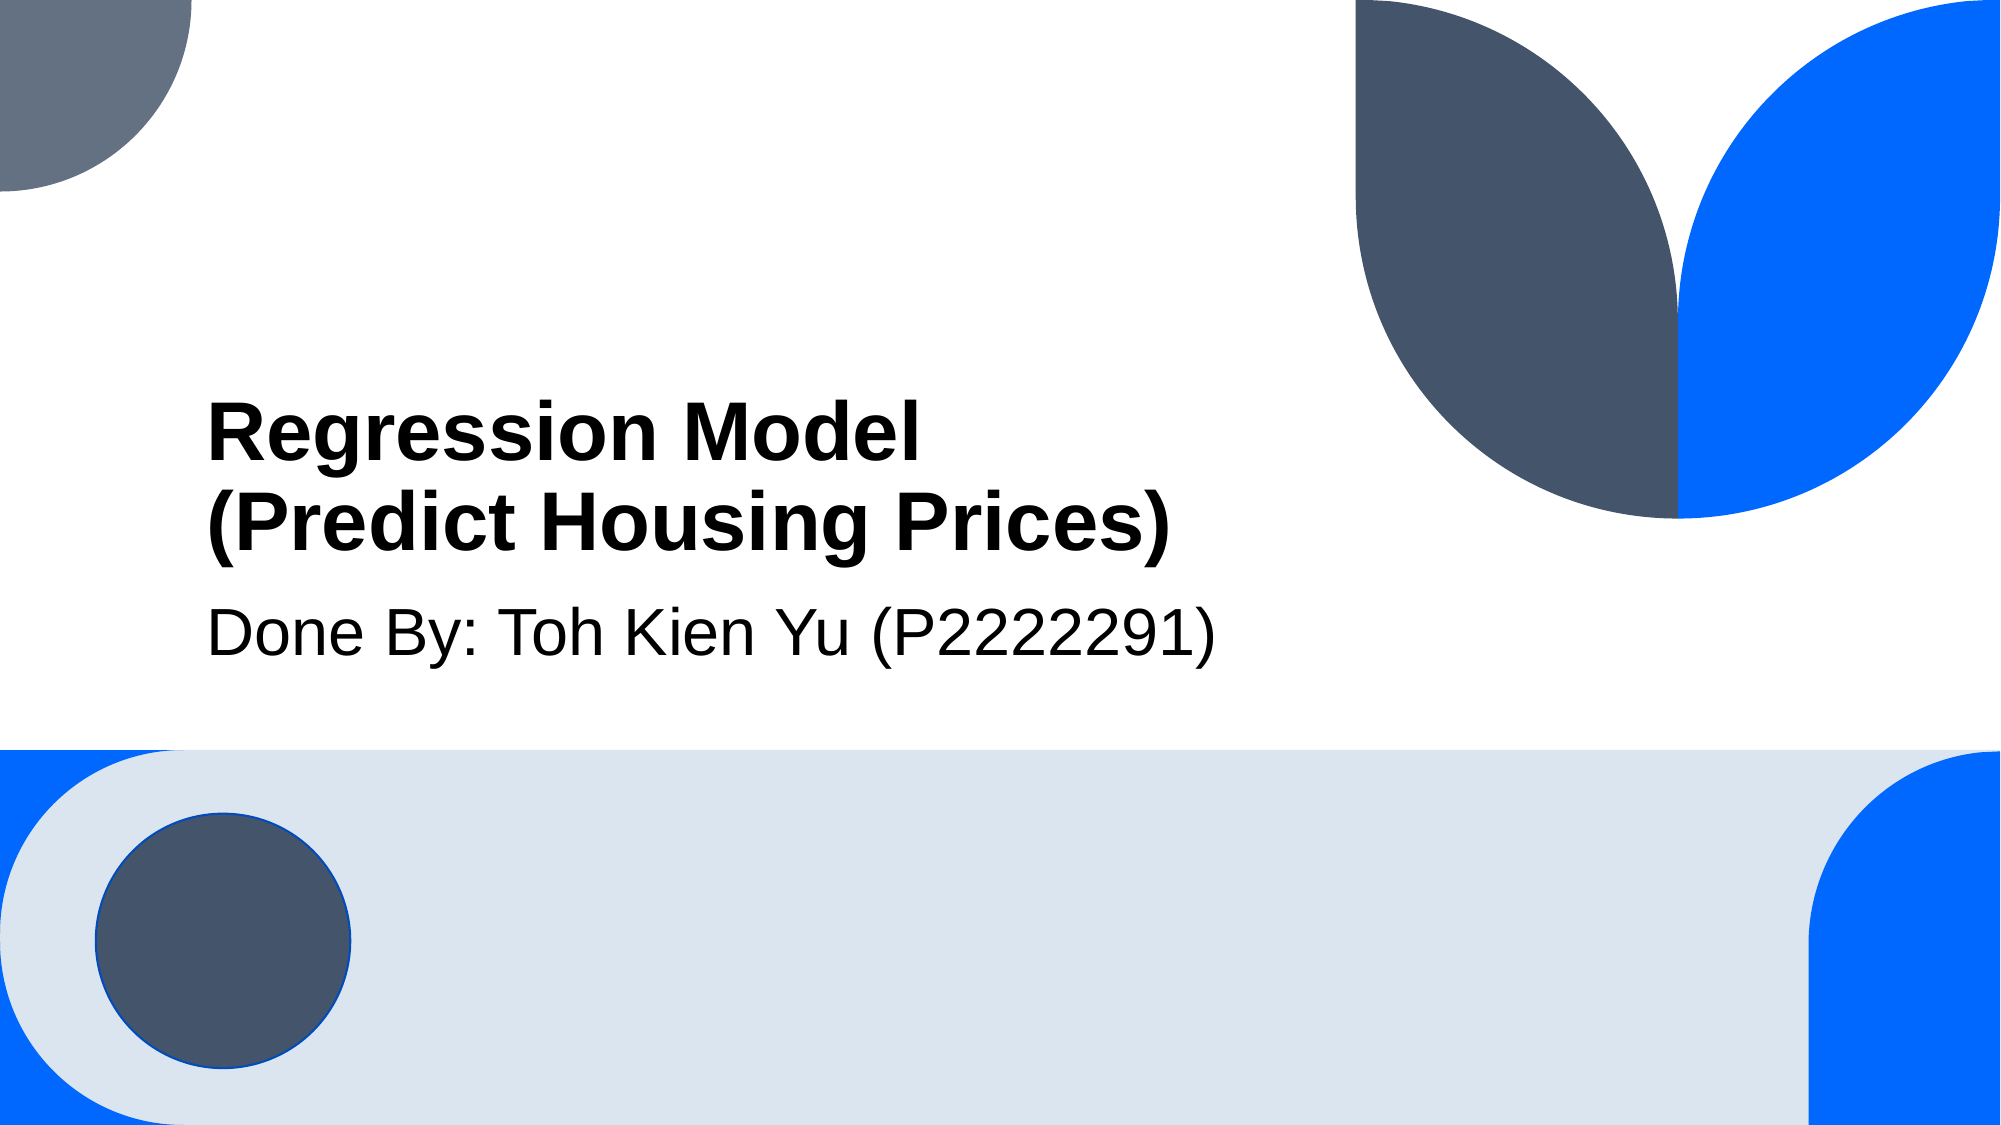

# Regression Model (Predict Housing Prices)
Done By: Toh Kien Yu (P2222291)